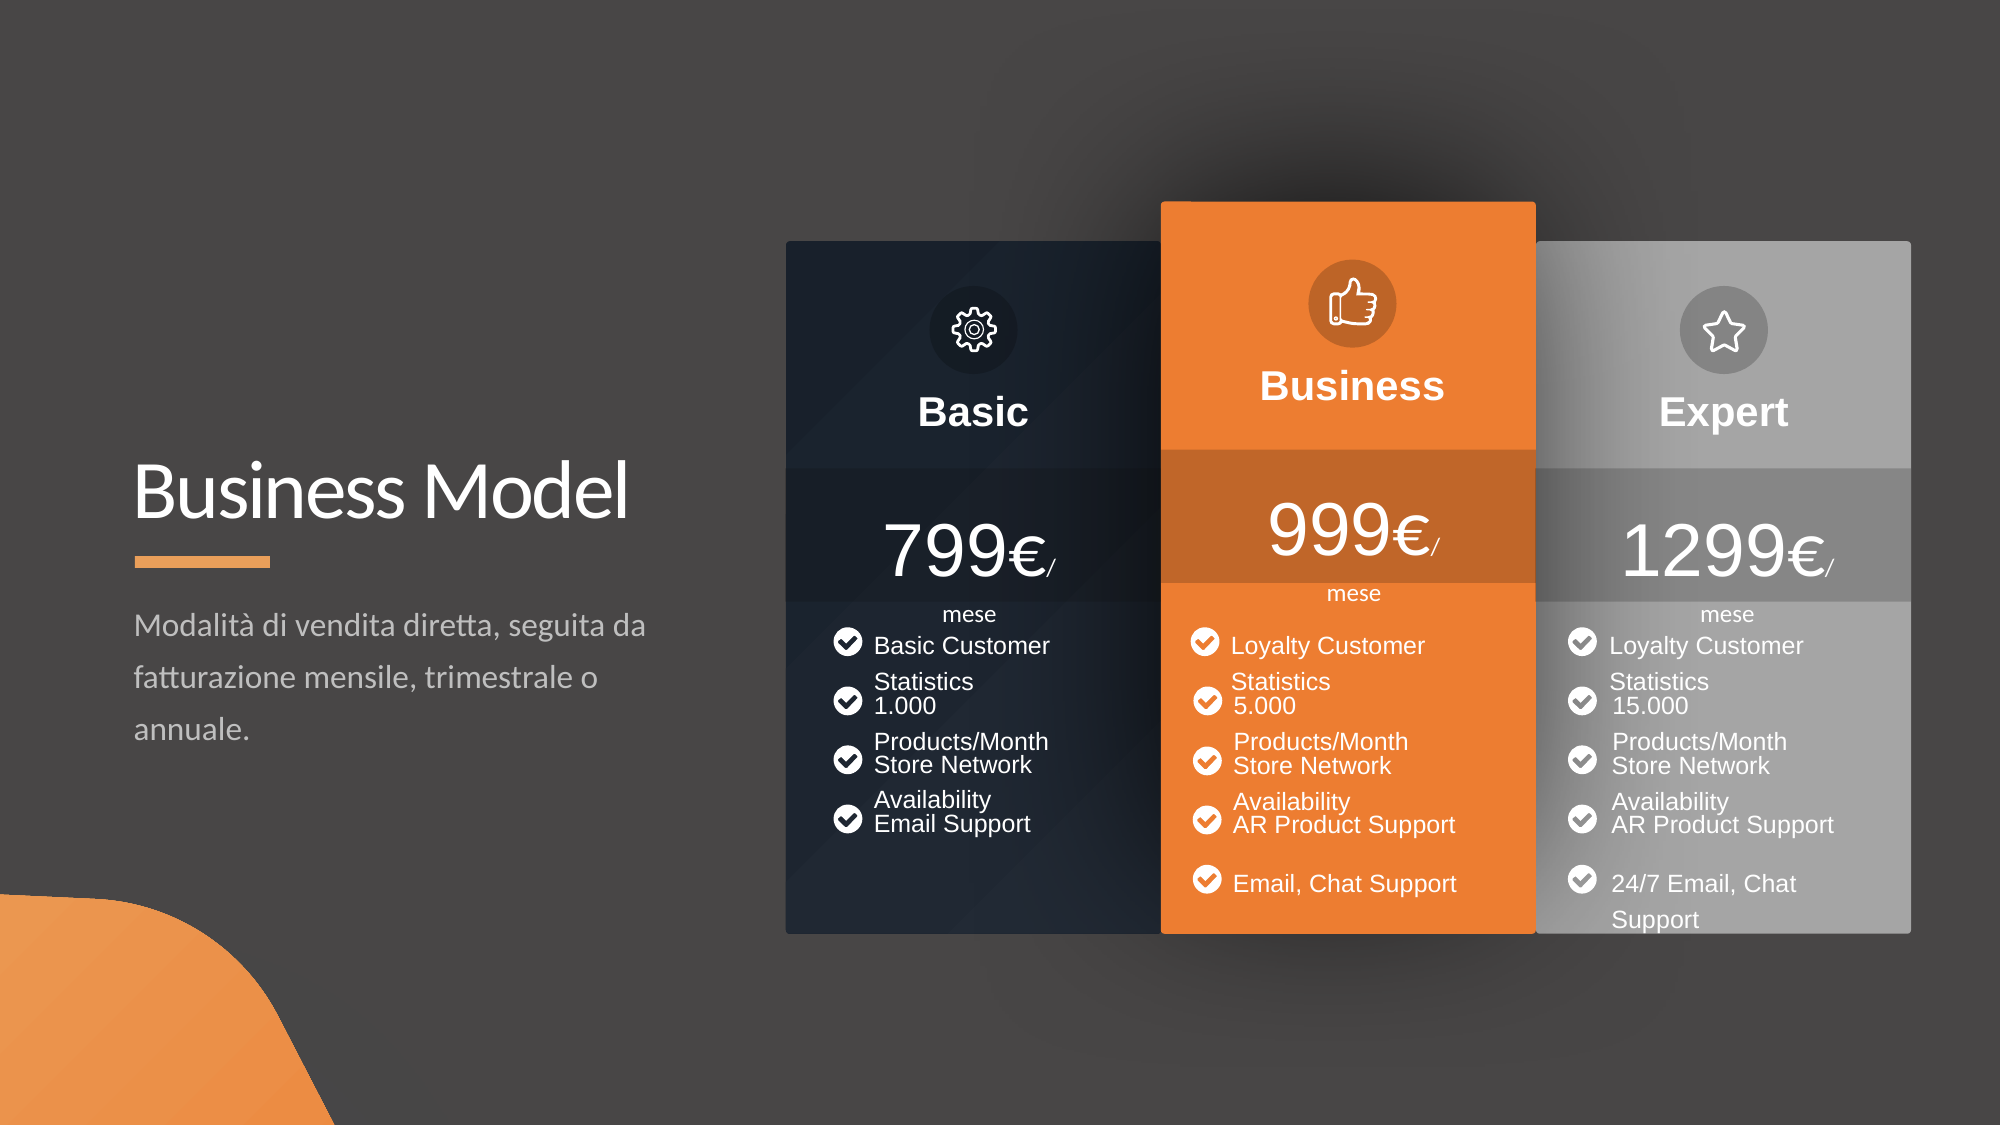

Business
Basic
Expert
Business Model

999€/mese

799€/mese
1299€/mese
Modalità di vendita diretta, seguita da fatturazione mensile, trimestrale o annuale.
Basic Customer Statistics
Loyalty Customer Statistics
Loyalty Customer Statistics

1.000 Products/Month
5.000 Products/Month
15.000 Products/Month

Store Network Availability
Store Network Availability
Store Network Availability

Email Support
AR Product Support
AR Product Support

Email, Chat Support
24/7 Email, Chat Support